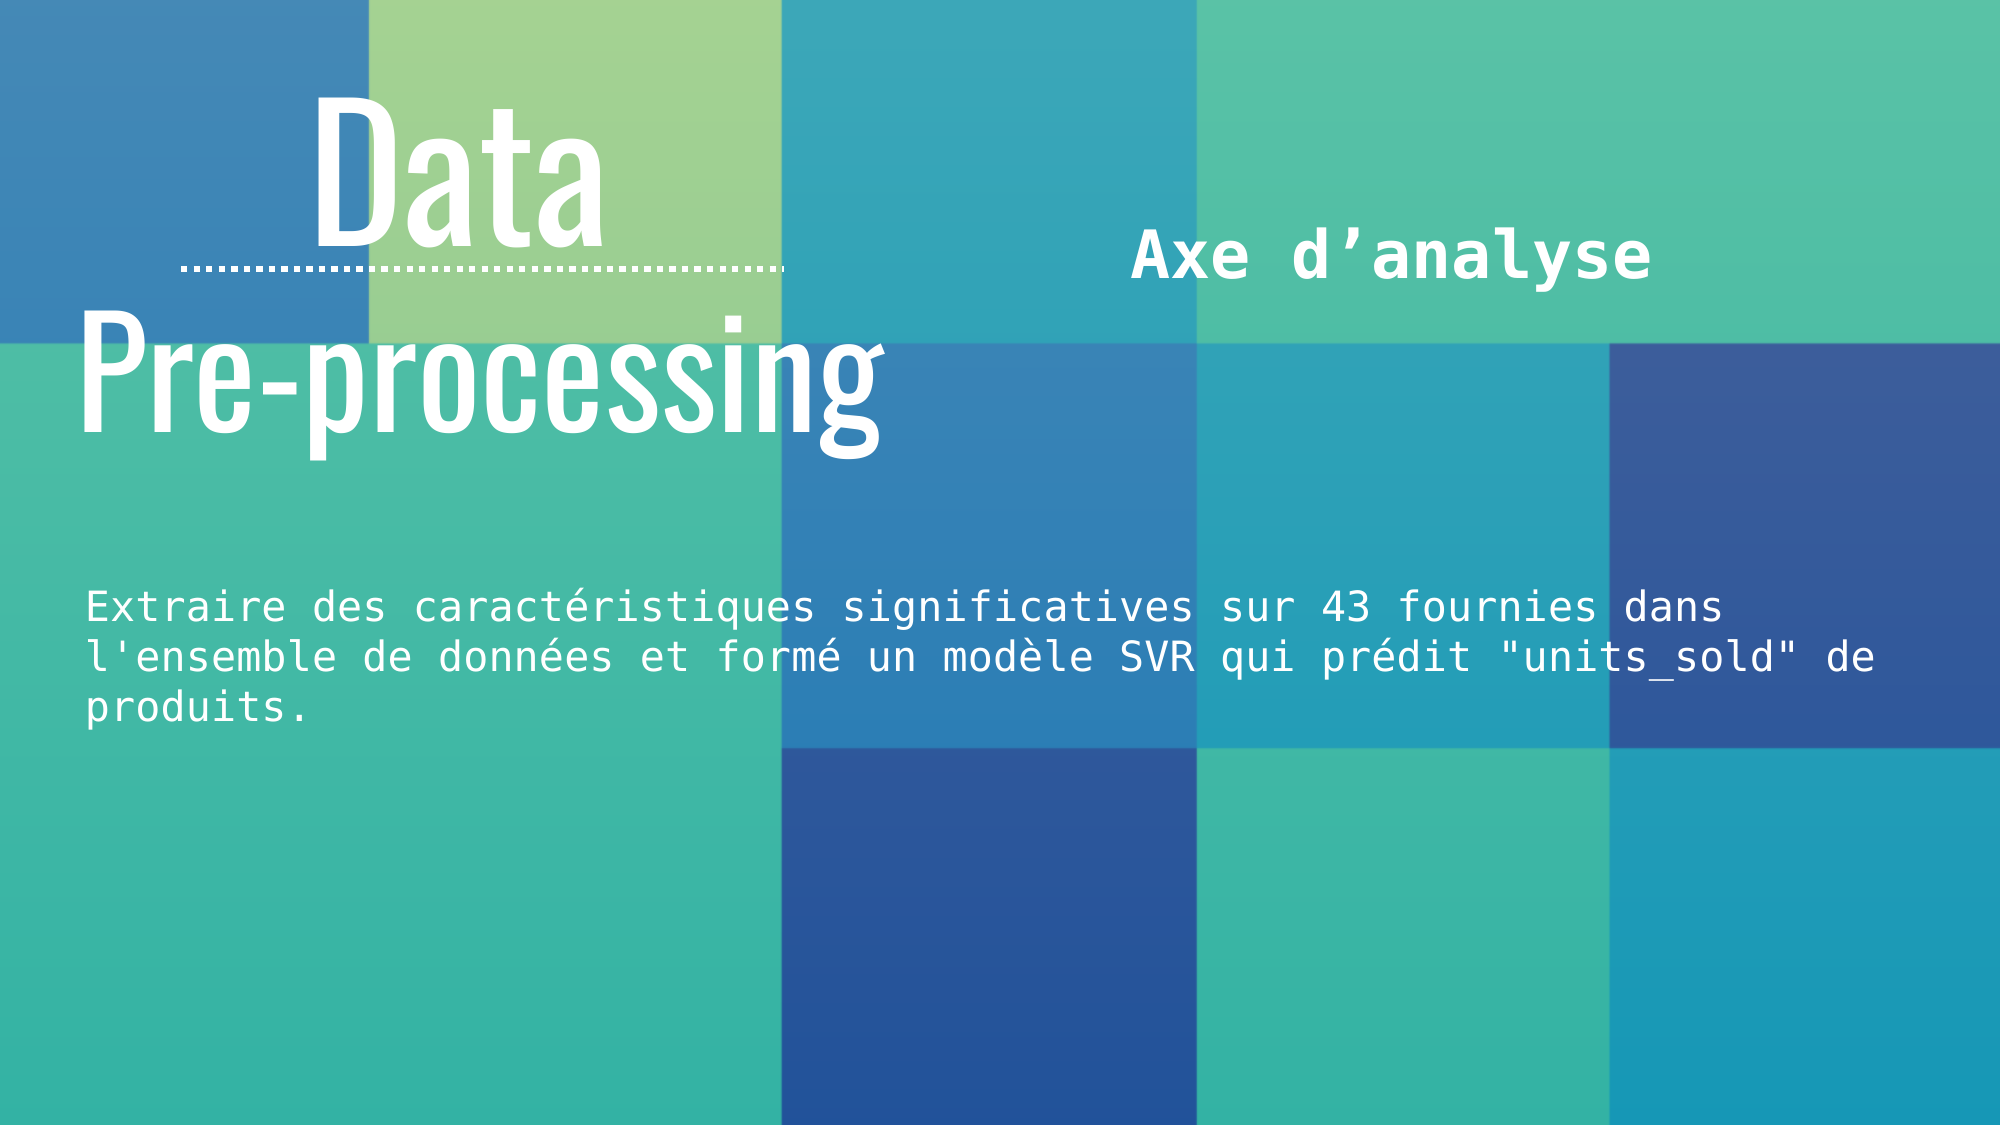

Data
Pre-processing
Axe d’analyse
Extraire des caractéristiques significatives sur 43 fournies dans l'ensemble de données et formé un modèle SVR qui prédit "units_sold" de produits.